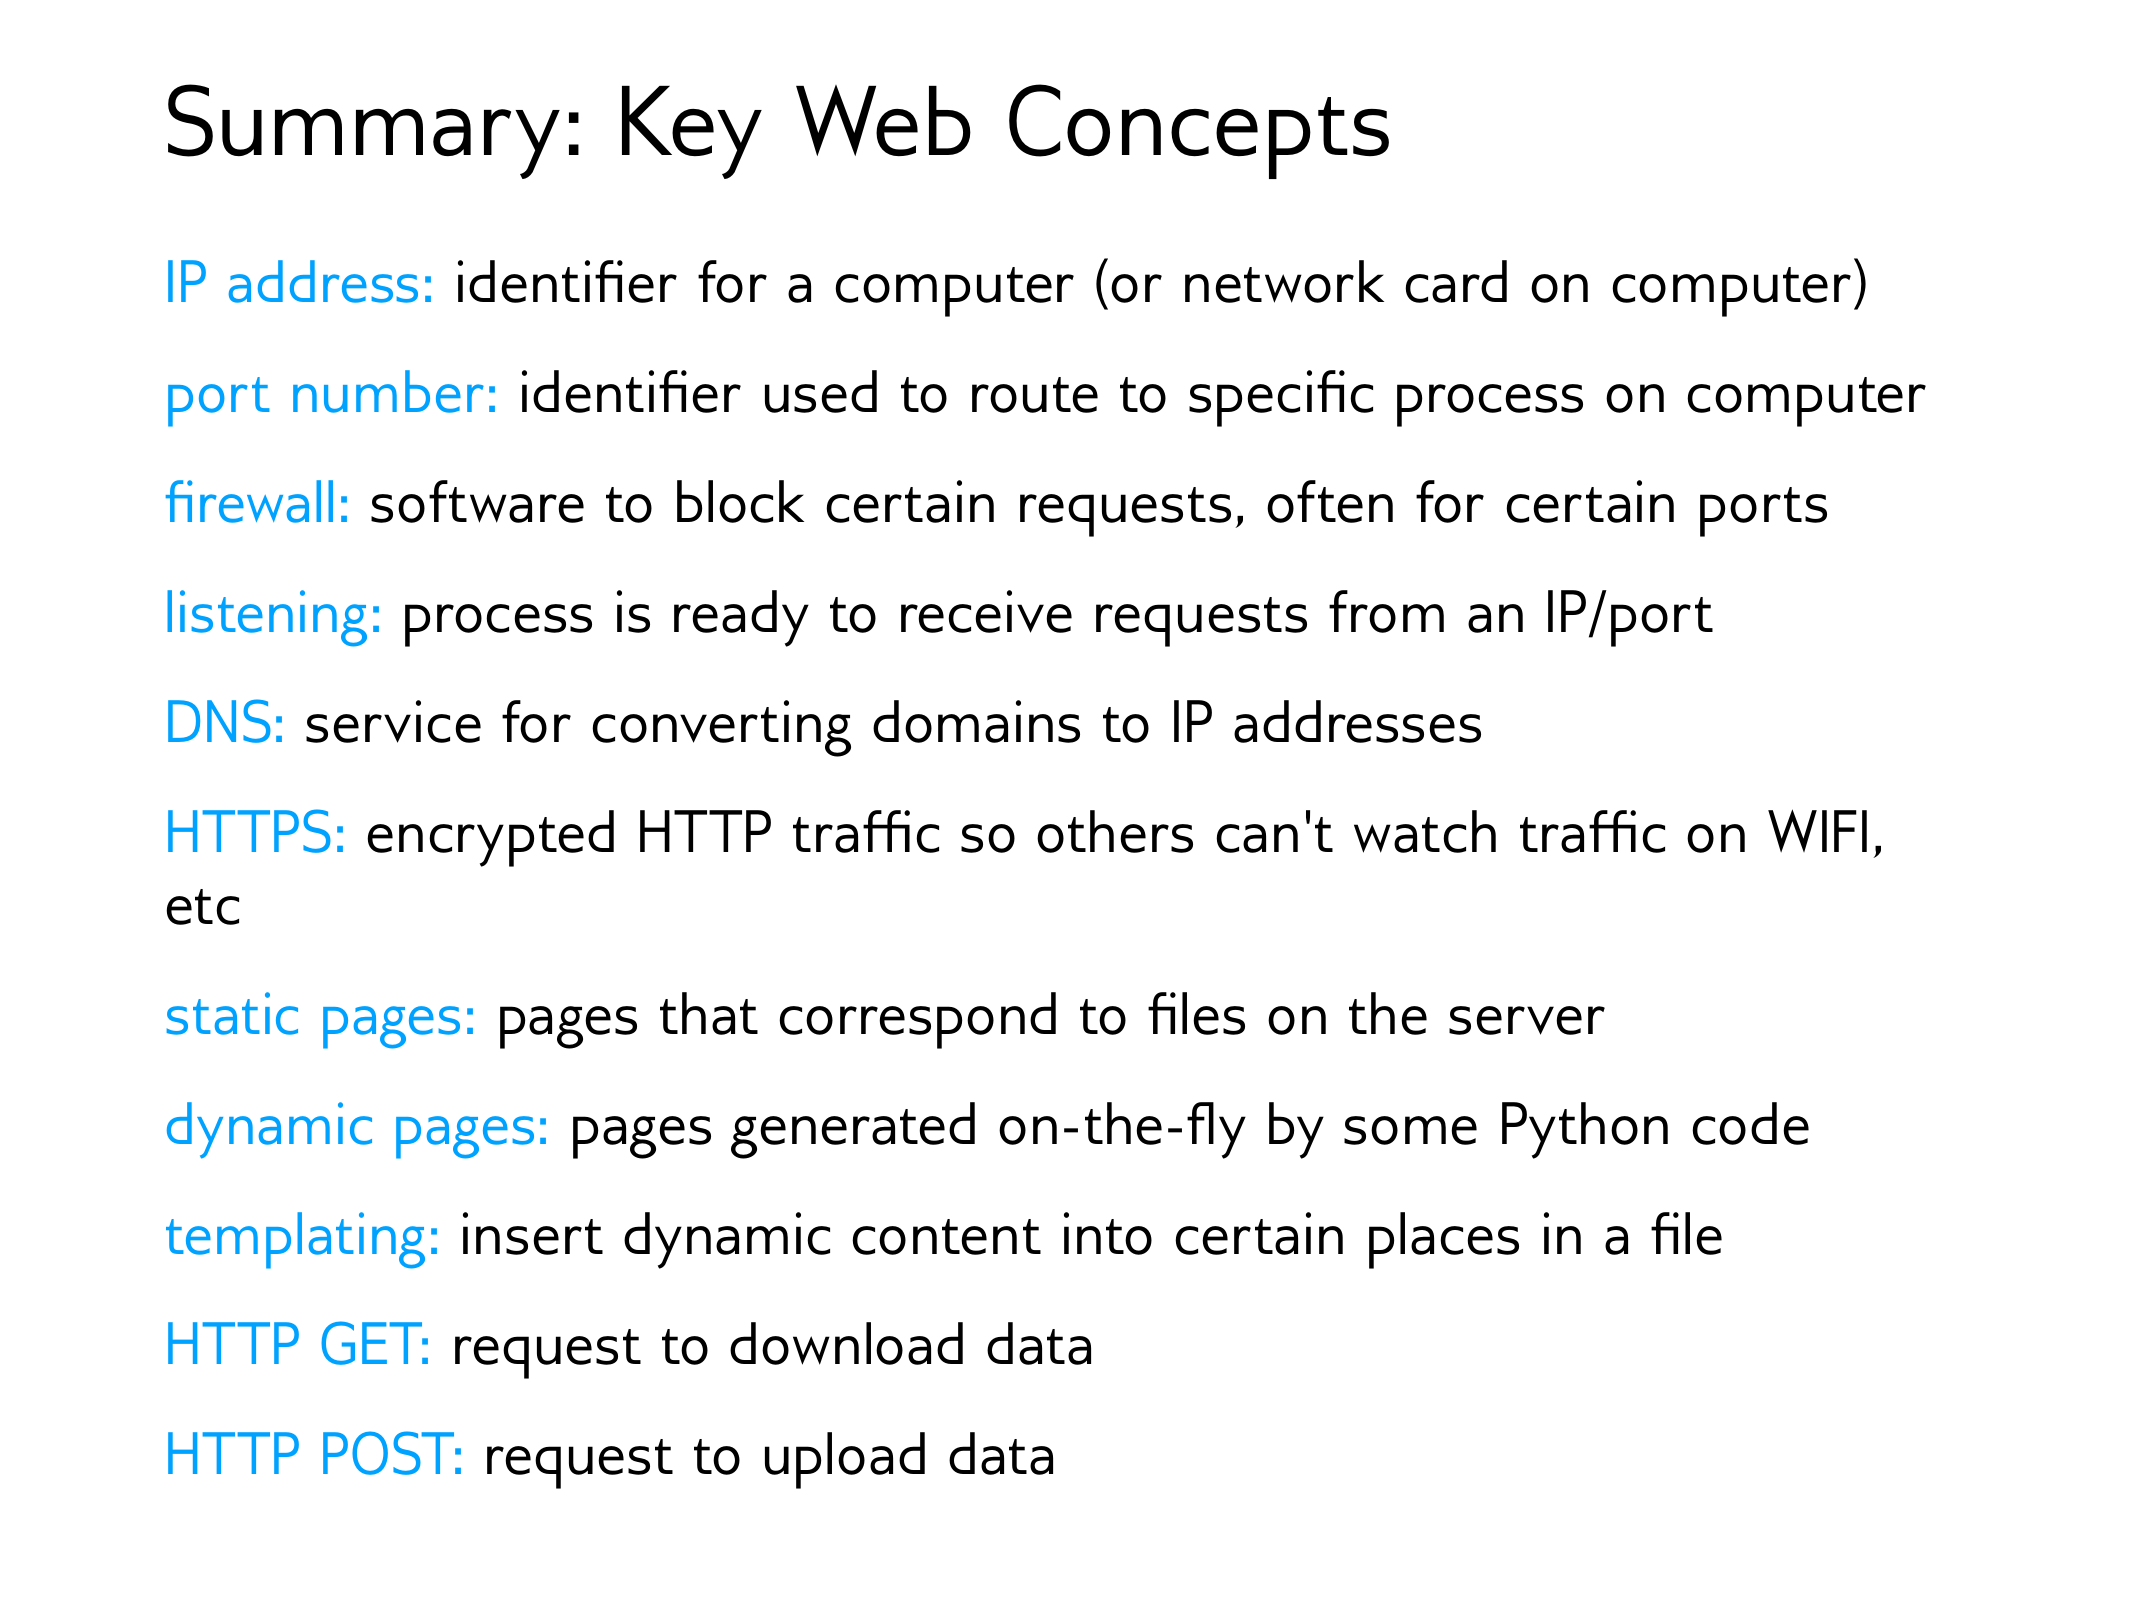

# Summary: Key Web Concepts
IP address: identifier for a computer (or network card on computer)
port number: identifier used to route to specific process on computer
firewall: software to block certain requests, often for certain ports
listening: process is ready to receive requests from an IP/port
DNS: service for converting domains to IP addresses
HTTPS: encrypted HTTP traffic so others can't watch traffic on WIFI, etc
static pages: pages that correspond to files on the server
dynamic pages: pages generated on-the-fly by some Python code
templating: insert dynamic content into certain places in a file
HTTP GET: request to download data
HTTP POST: request to upload data